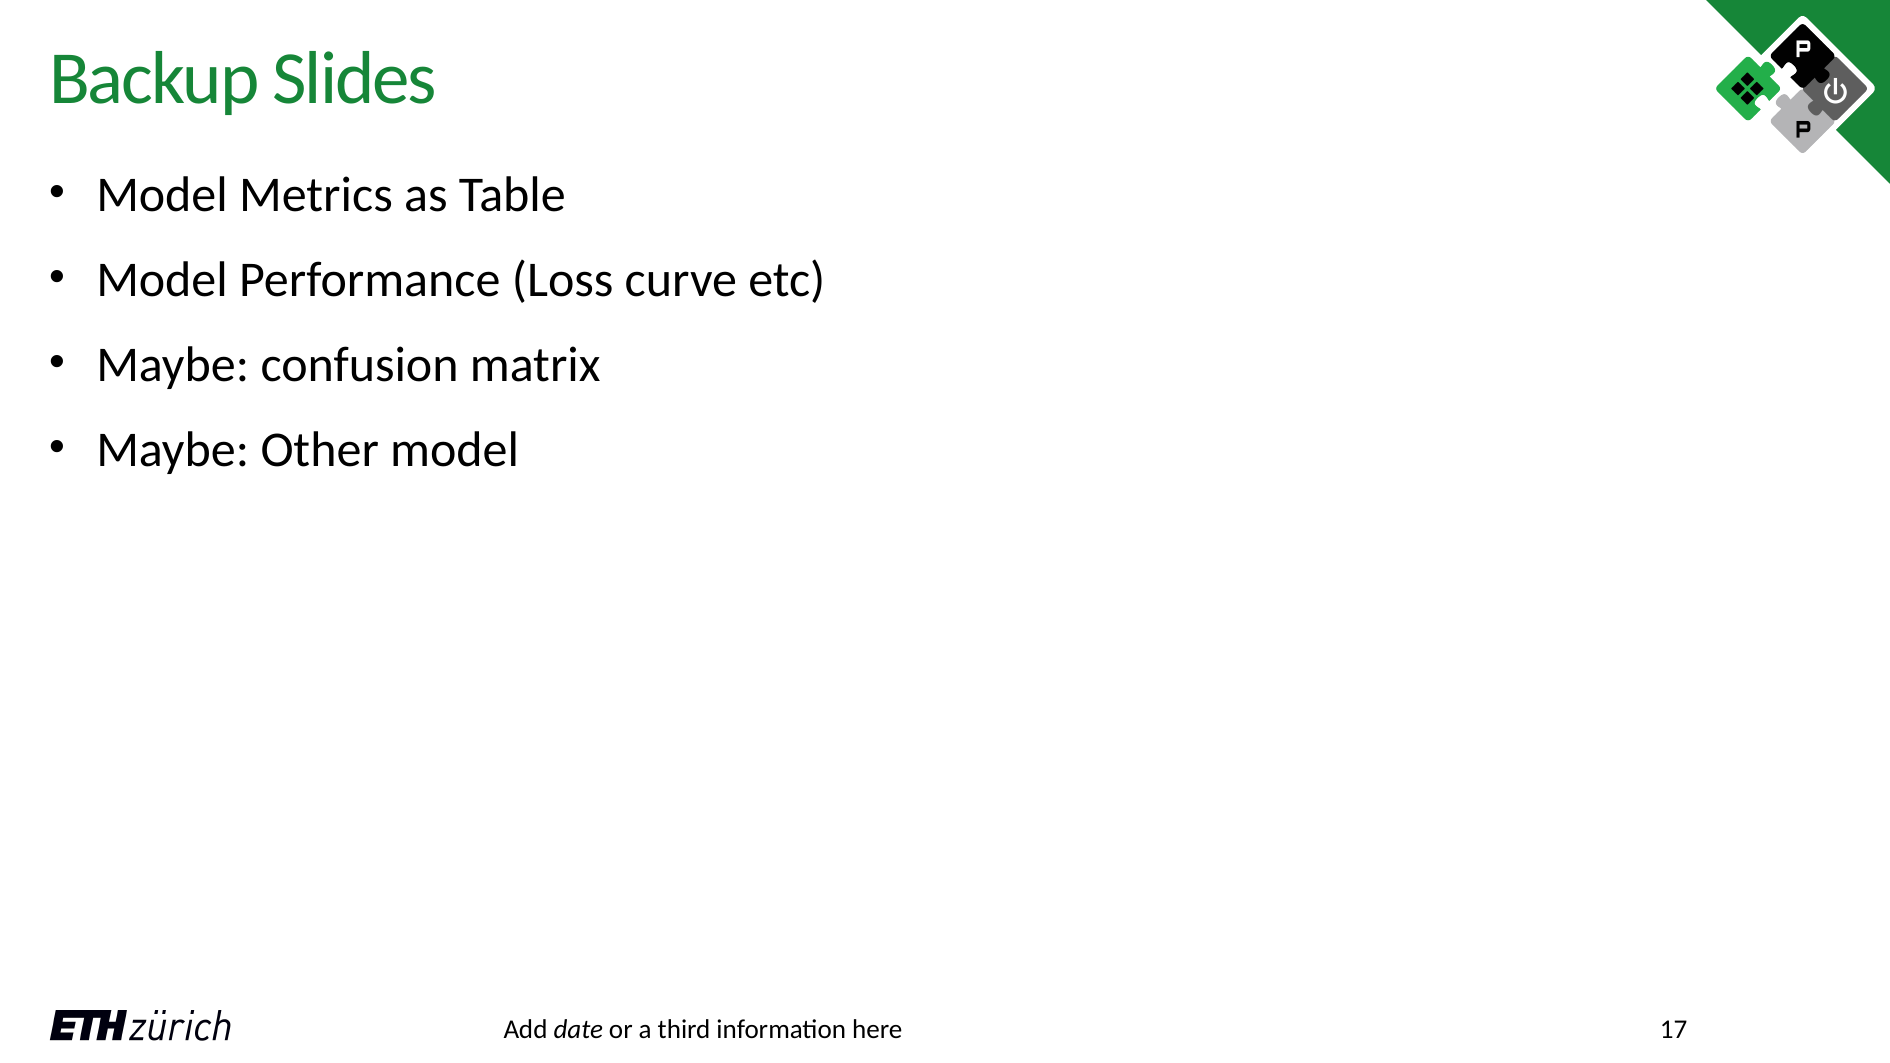

# Backup Slides
Model Metrics as Table
Model Performance (Loss curve etc)
Maybe: confusion matrix
Maybe: Other model

Add date or a third information here
17